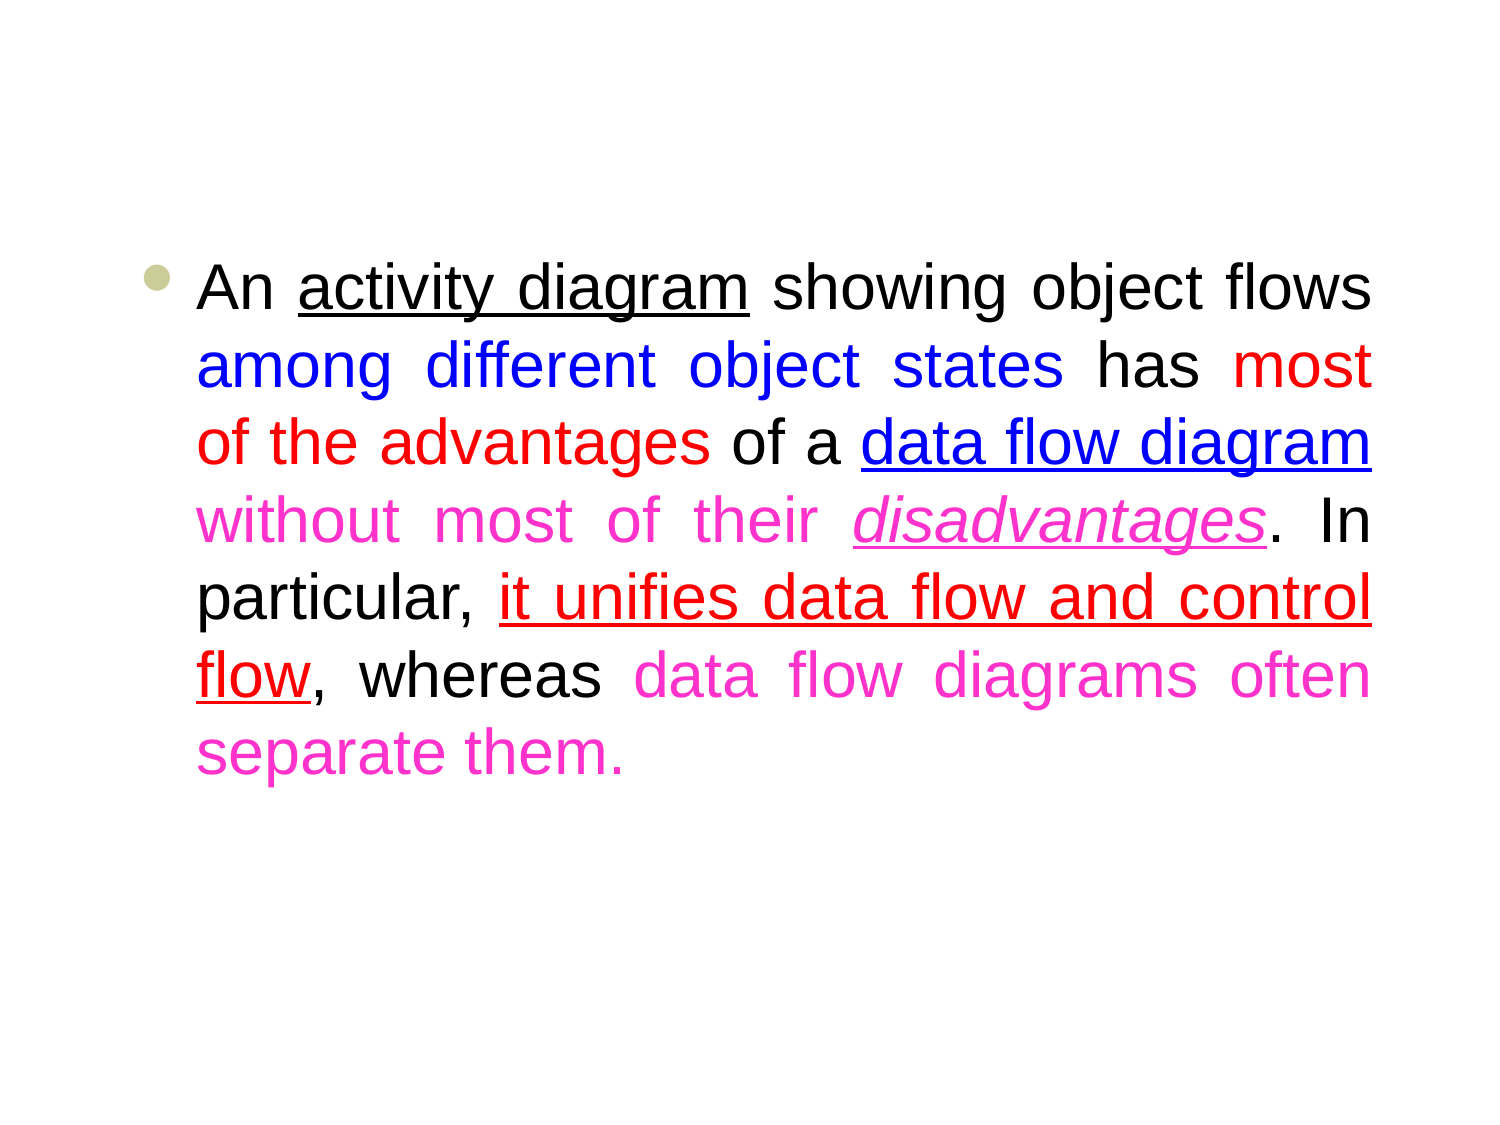

#
An activity diagram showing object flows among different object states has most of the advantages of a data flow diagram without most of their disadvantages. In particular, it unifies data flow and control flow, whereas data flow diagrams often separate them.